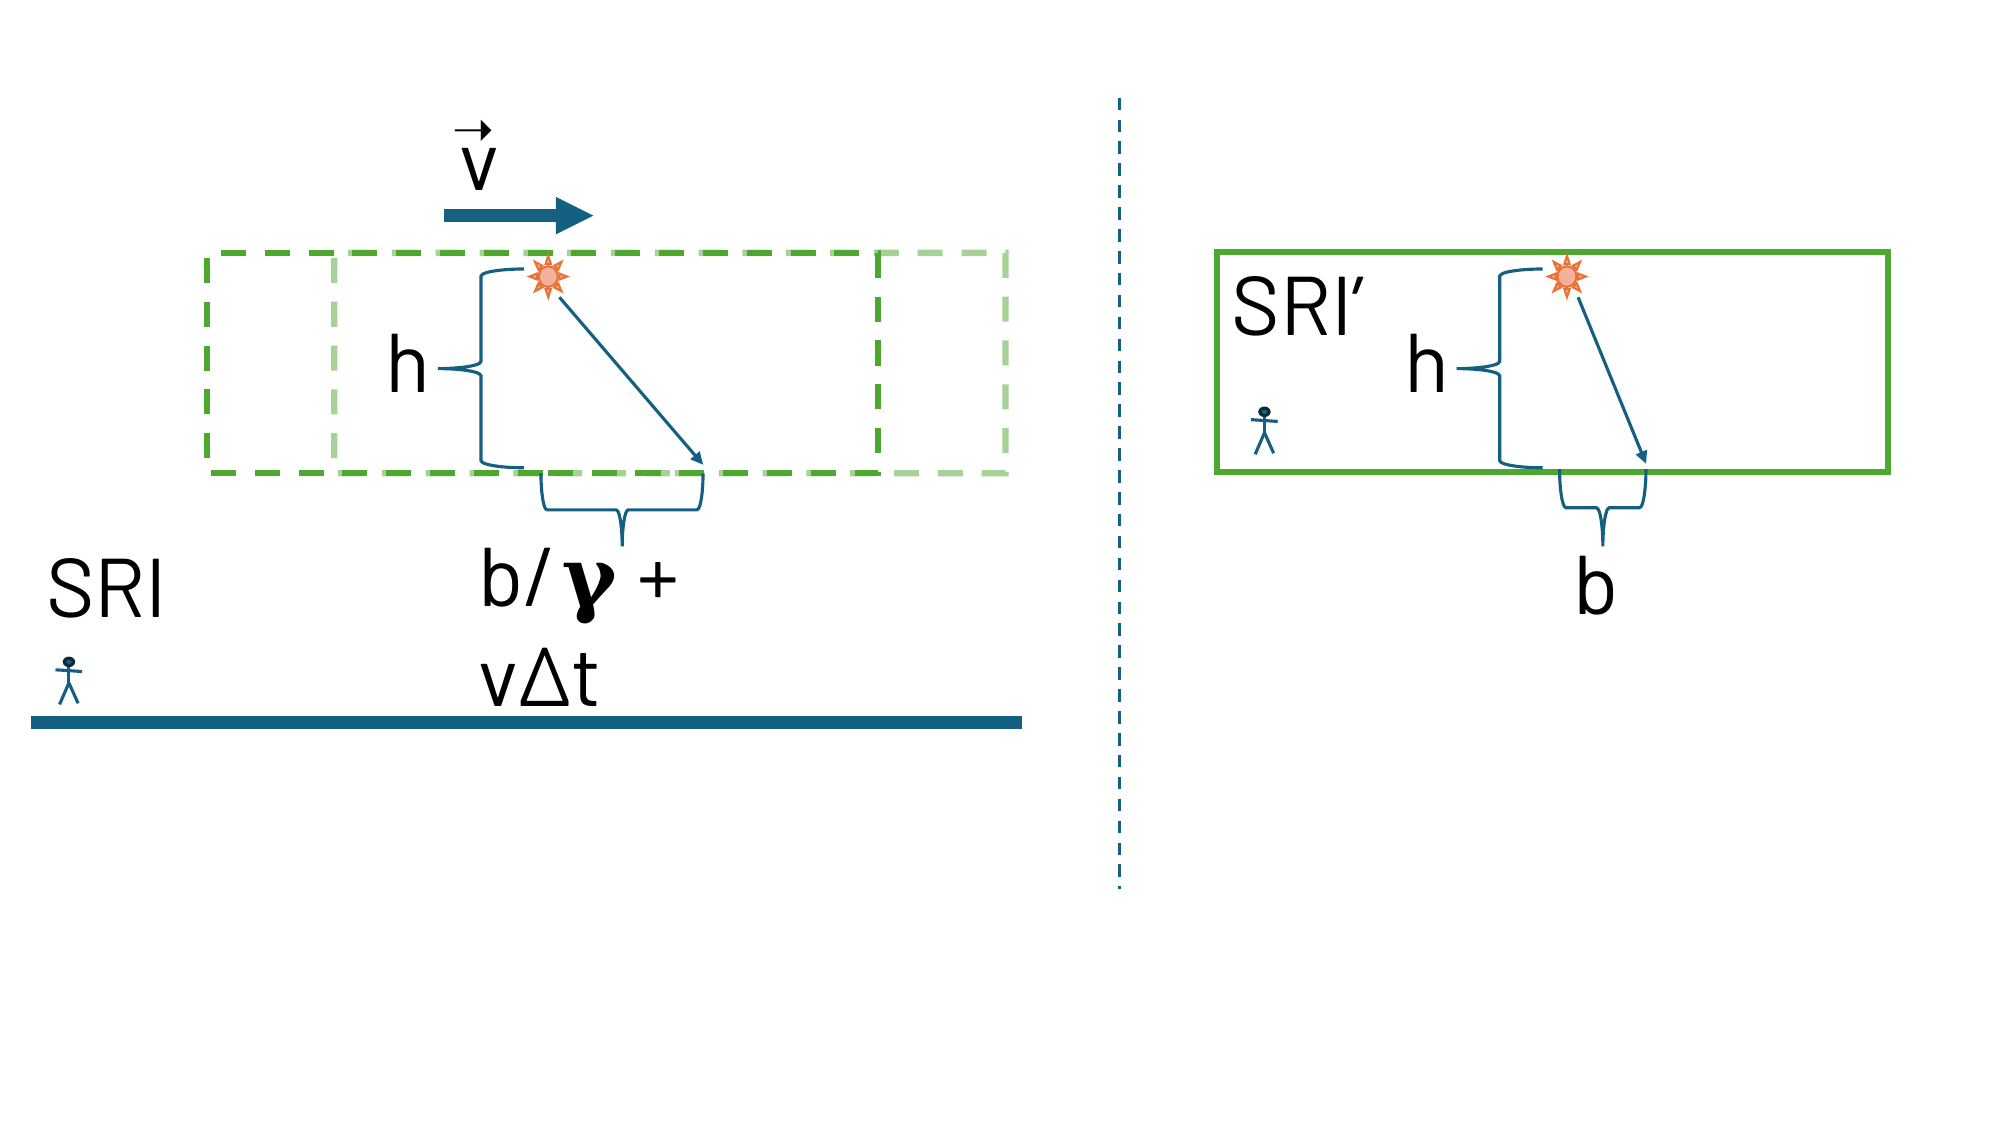

➝
v
SRI’

h
h

b/𝛄 + vΔt
b
SRI